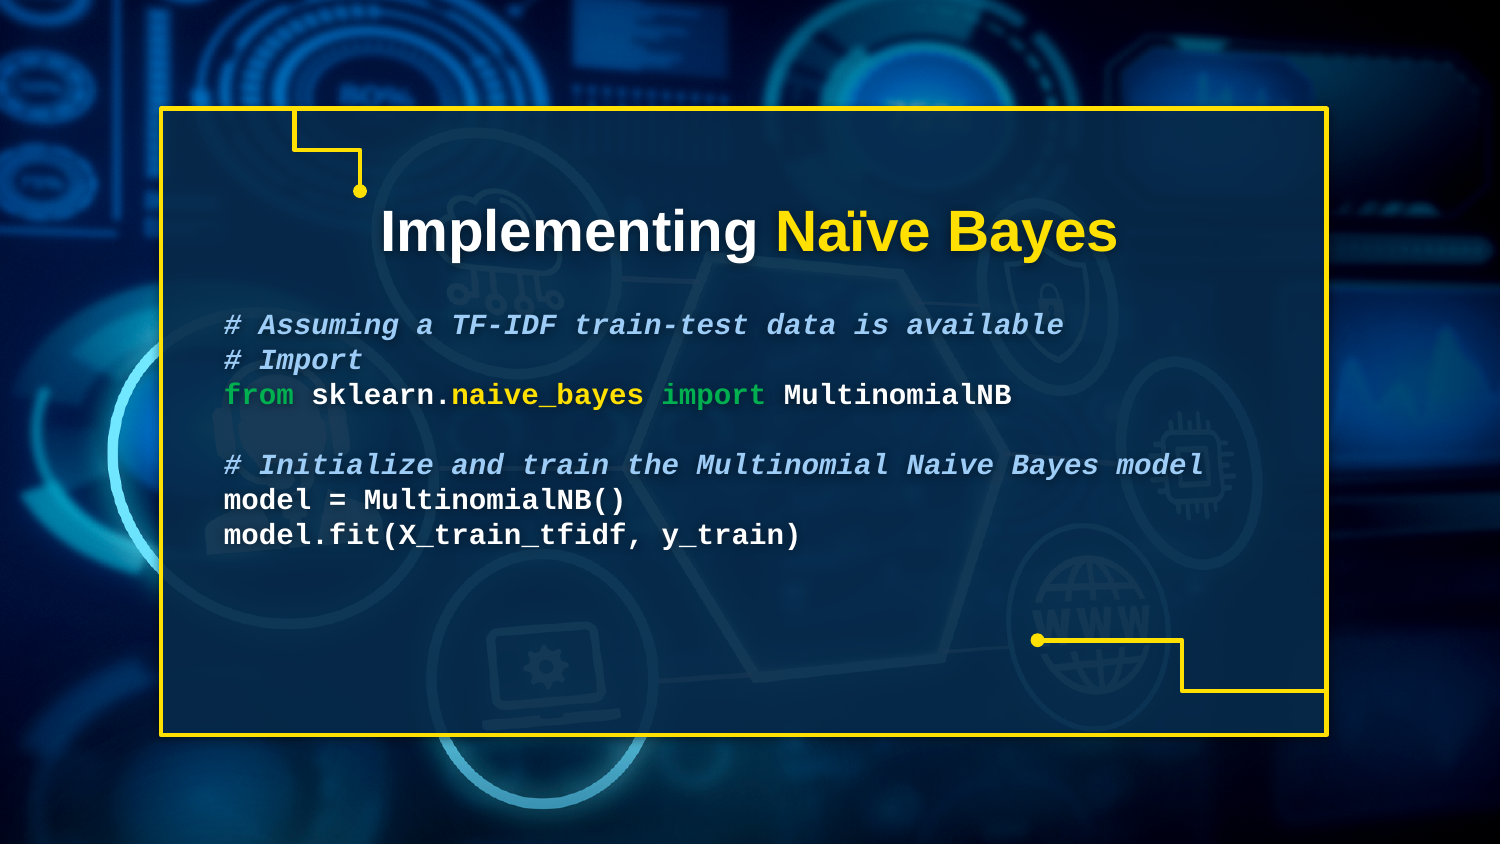

Implementing Naïve Bayes

# # Assuming a TF-IDF train-test data is available # Import from sklearn.naive_bayes import MultinomialNB # Initialize and train the Multinomial Naive Bayes model model = MultinomialNB() model.fit(X_train_tfidf, y_train)